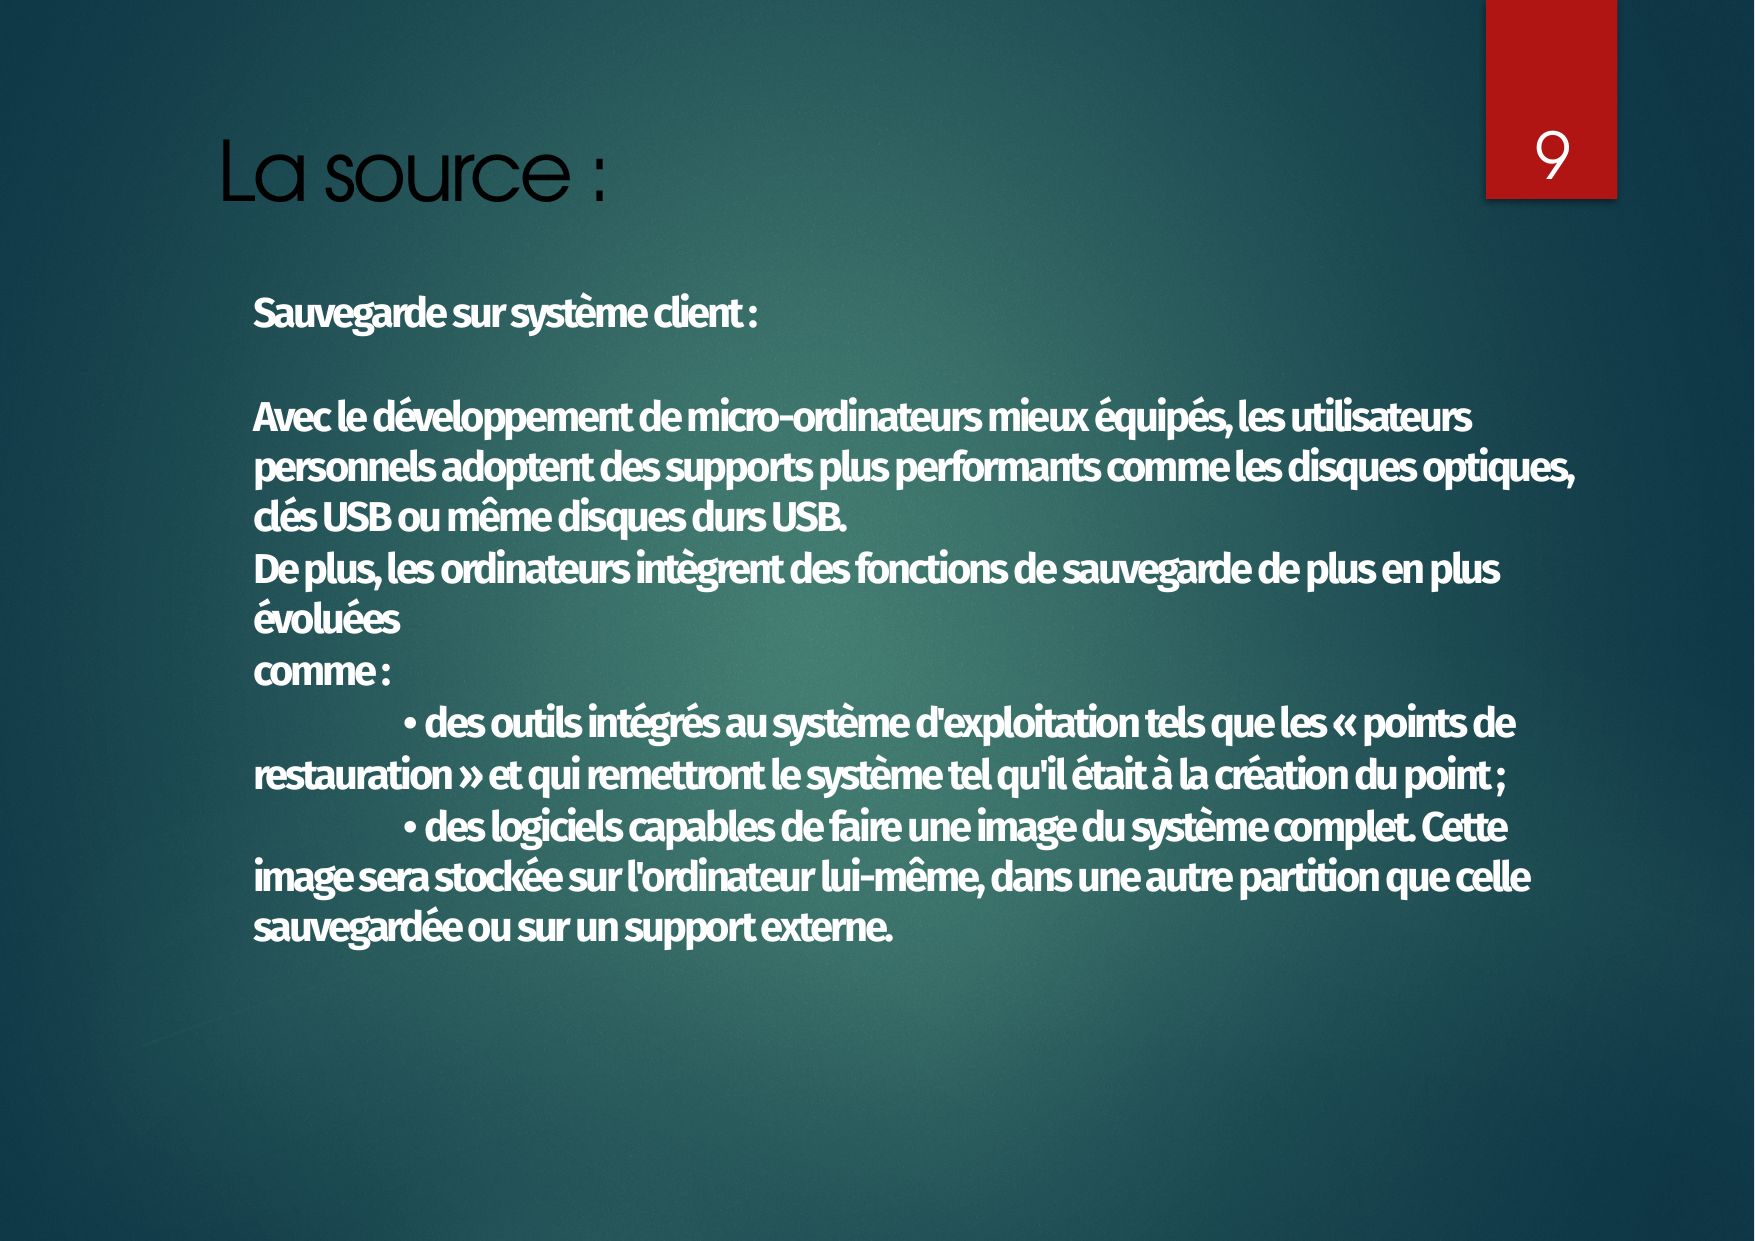

9
# La source :
Sauvegarde sur système client :

Avec le développement de micro-ordinateurs mieux équipés, les utilisateurs personnels adoptent des supports plus performants comme les disques optiques, clés USB ou même disques durs USB.
De plus, les ordinateurs intègrent des fonctions de sauvegarde de plus en plus évoluées
comme :
	• des outils intégrés au système d'exploitation tels que les « points de
restauration » et qui remettront le système tel qu'il était à la création du point ;
	• des logiciels capables de faire une image du système complet. Cette image sera stockée sur l'ordinateur lui-même, dans une autre partition que celle sauvegardée ou sur un support externe.